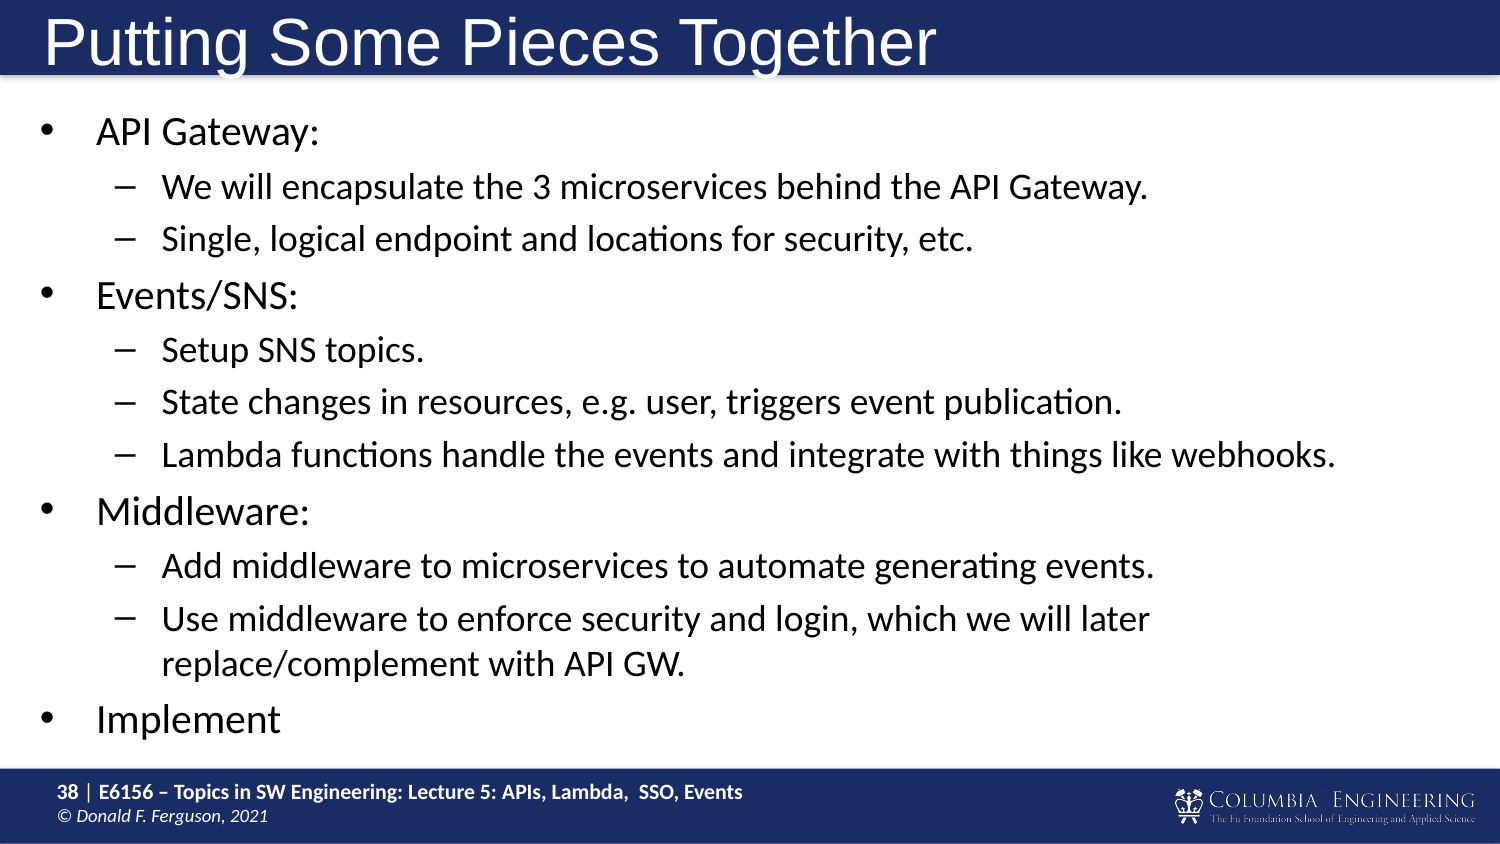

# Putting Some Pieces Together
API Gateway:
We will encapsulate the 3 microservices behind the API Gateway.
Single, logical endpoint and locations for security, etc.
Events/SNS:
Setup SNS topics.
State changes in resources, e.g. user, triggers event publication.
Lambda functions handle the events and integrate with things like webhooks.
Middleware:
Add middleware to microservices to automate generating events.
Use middleware to enforce security and login, which we will later replace/complement with API GW.
Implement